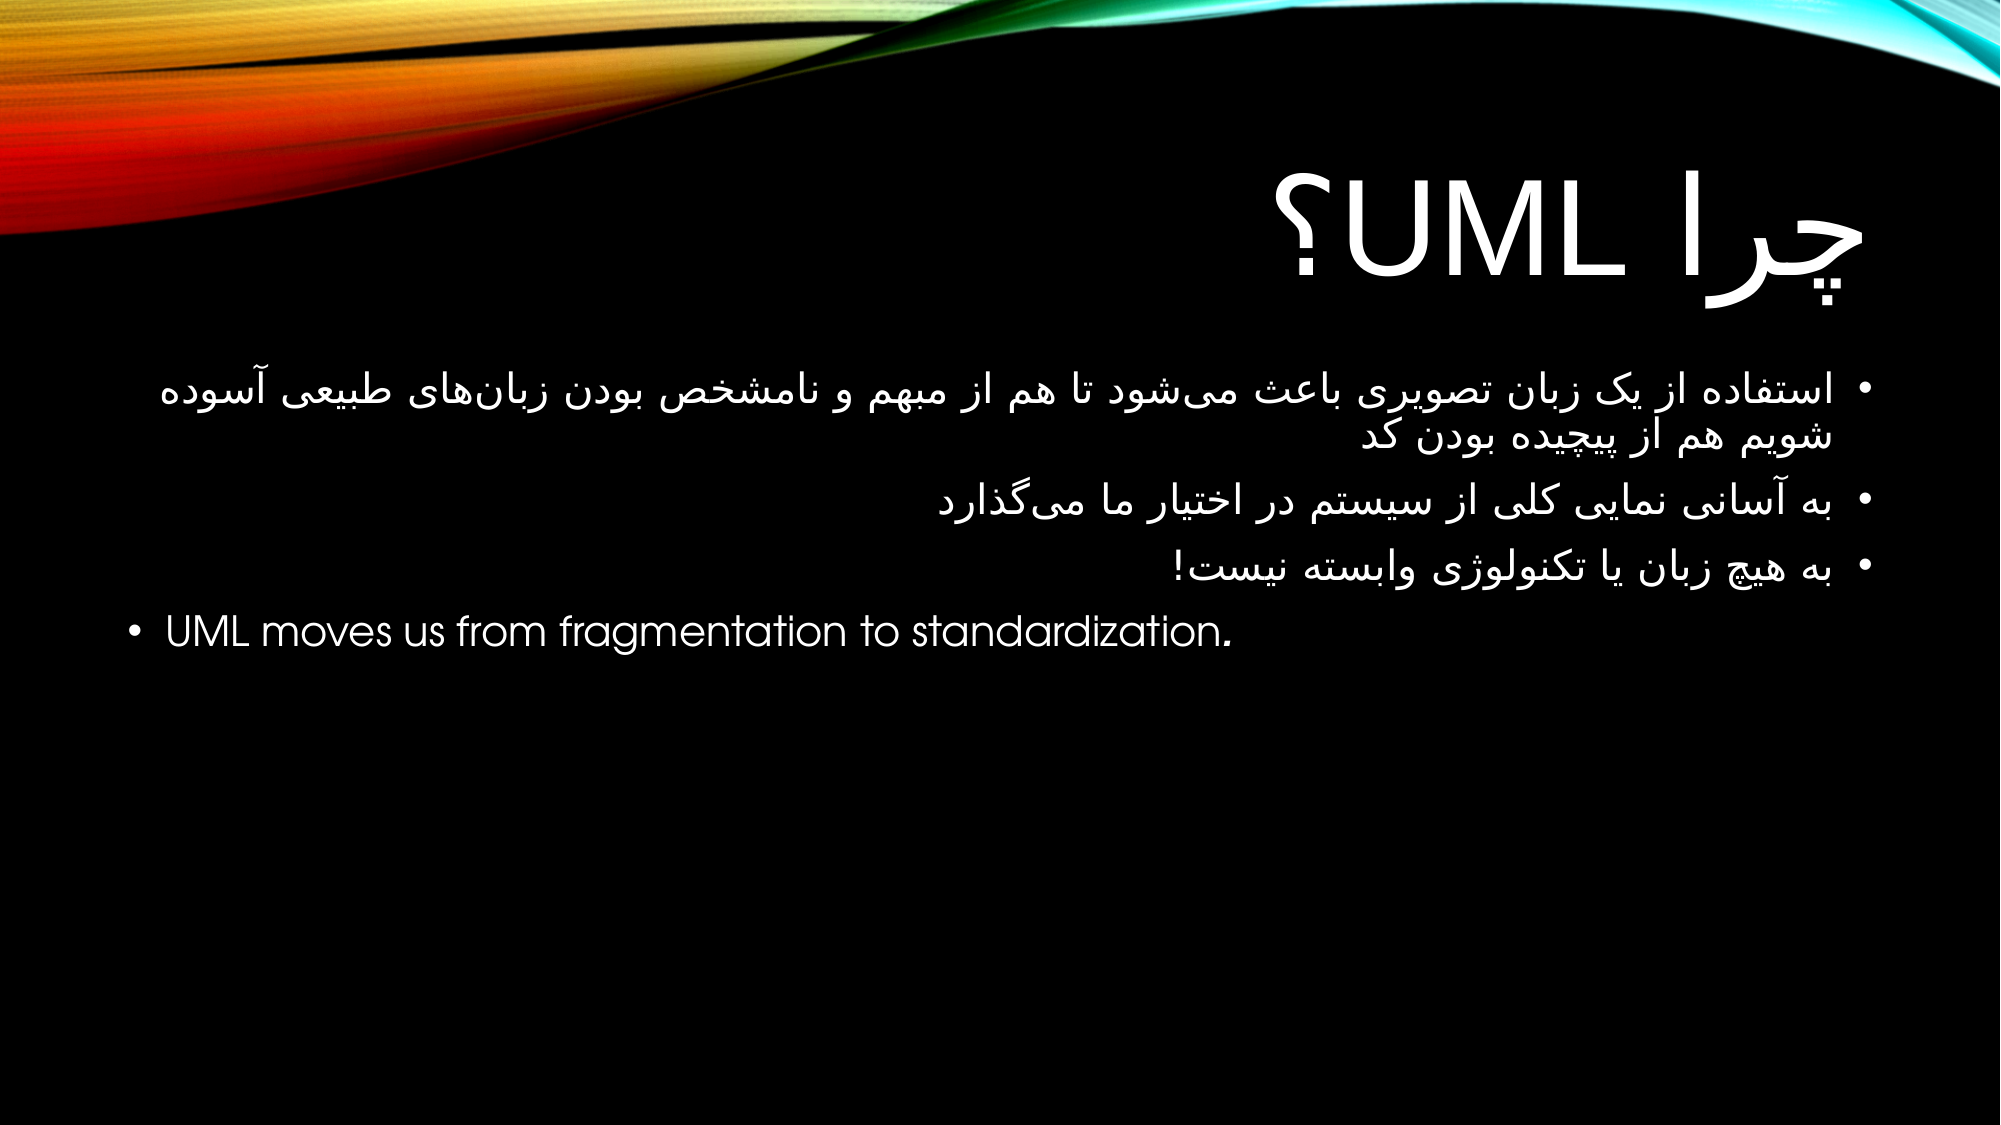

# چرا UML؟
استفاده از یک زبان تصویری باعث می‌شود تا هم از مبهم و نامشخص بودن زبان‌های طبیعی آسوده شویم هم از پیچیده بودن کد
به آسانی نمایی کلی از سیستم در اختیار ما می‌گذارد
به هیچ زبان یا تکنولوژی وابسته نیست!
UML moves us from fragmentation to standardization.